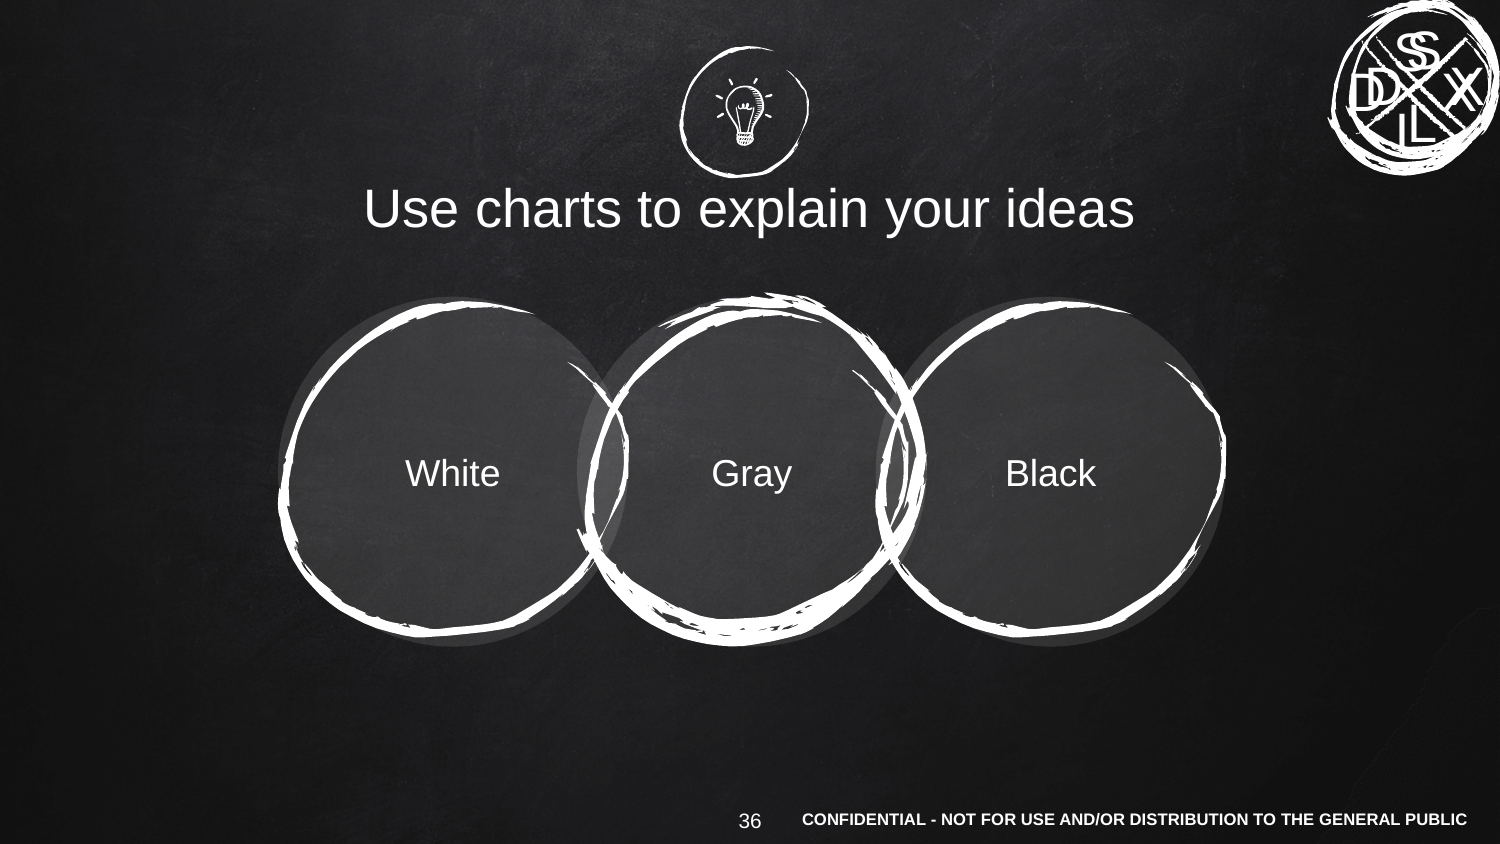

S
D
X
L

# Use charts to explain your ideas

White
Gray
Black

36